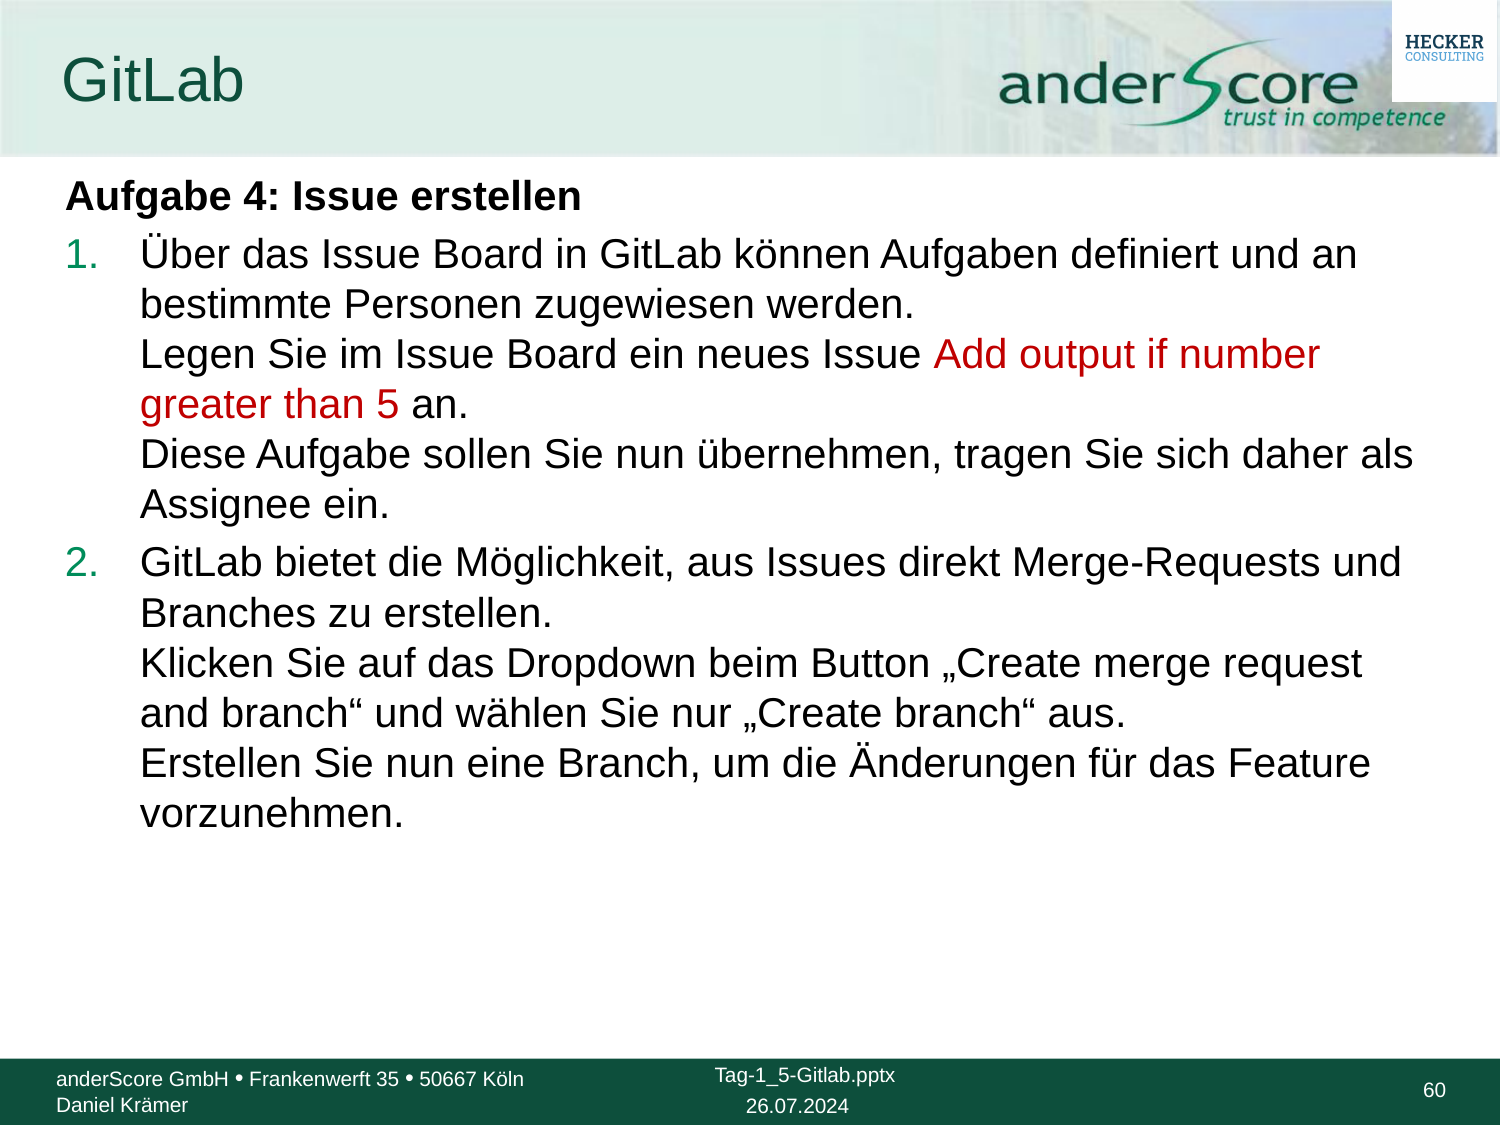

# GitLab
Aufgabe 4: Issue erstellen
Über das Issue Board in GitLab können Aufgaben definiert und an bestimmte Personen zugewiesen werden.
Legen Sie im Issue Board ein neues Issue Add output if number greater than 5 an.
Diese Aufgabe sollen Sie nun übernehmen, tragen Sie sich daher als Assignee ein.
GitLab bietet die Möglichkeit, aus Issues direkt Merge-Requests und Branches zu erstellen.
Klicken Sie auf das Dropdown beim Button „Create merge request and branch“ und wählen Sie nur „Create branch“ aus.
Erstellen Sie nun eine Branch, um die Änderungen für das Feature vorzunehmen.